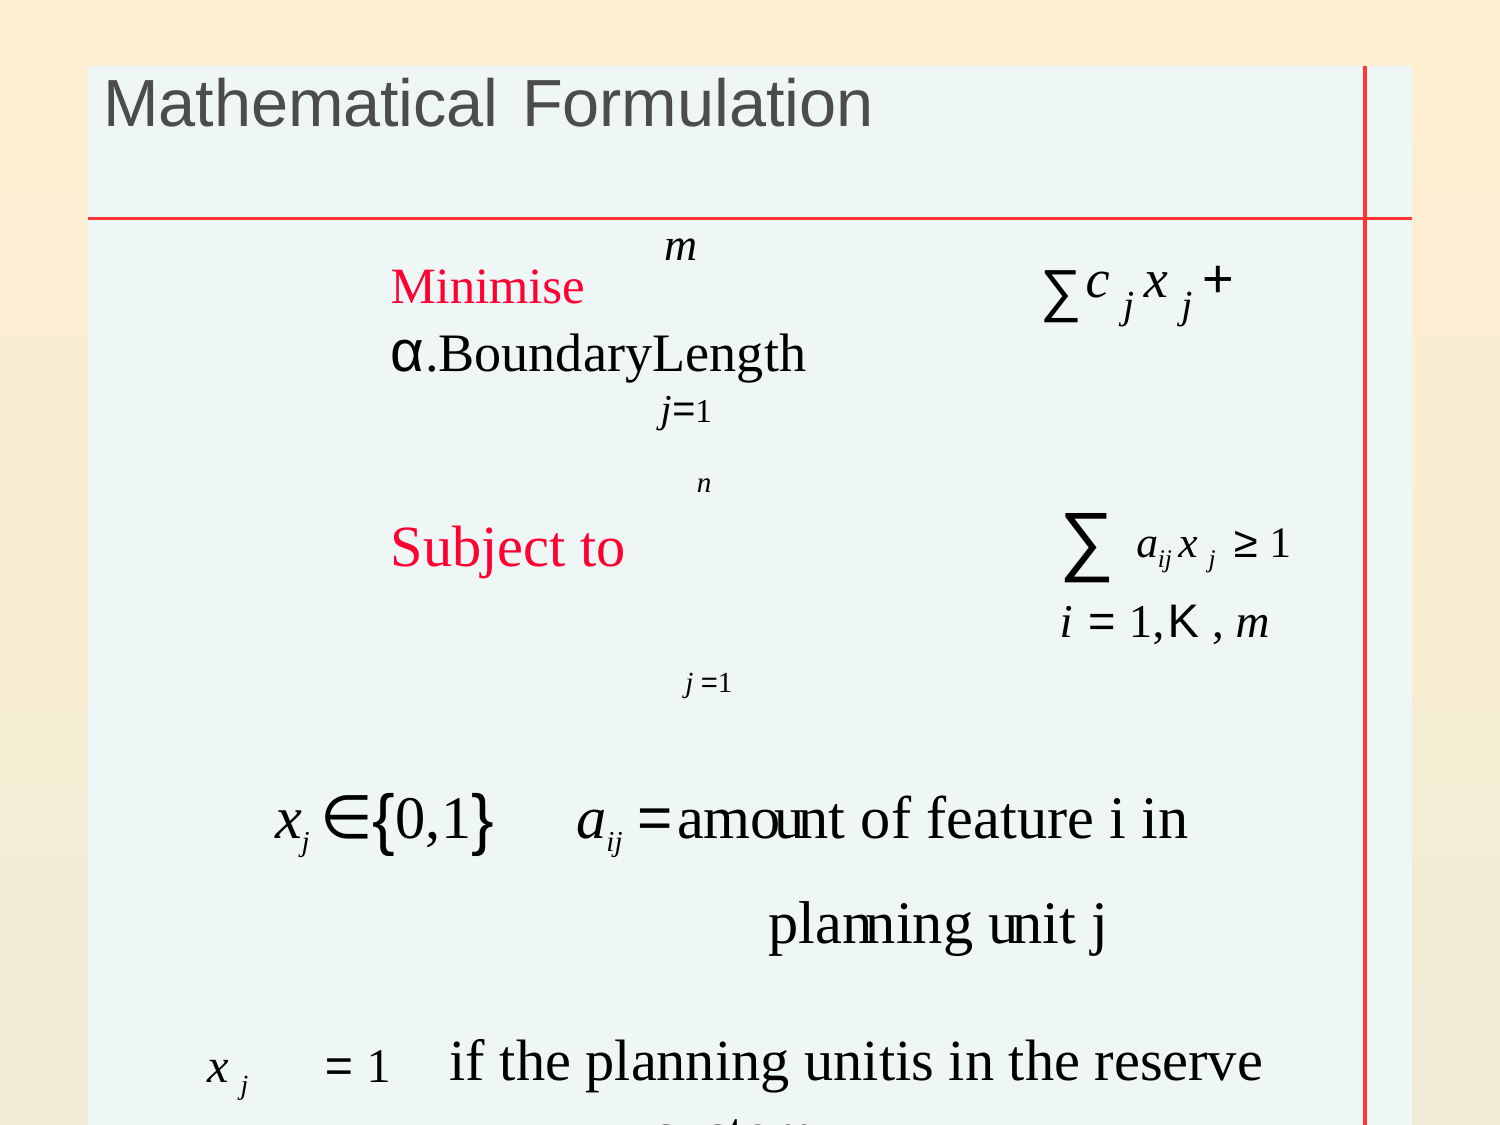

| Mathematical Formulation |  |
| --- | --- |
| m Minimise ∑c j x j + α.BoundaryLength j=1 n Subject to ∑ aij x j ≥ 1 i = 1,K , m j =1 xj ∈{0,1} aij =amount of feature i in planning unit j x j = 1 if the planning unitis in the reserve system |  |